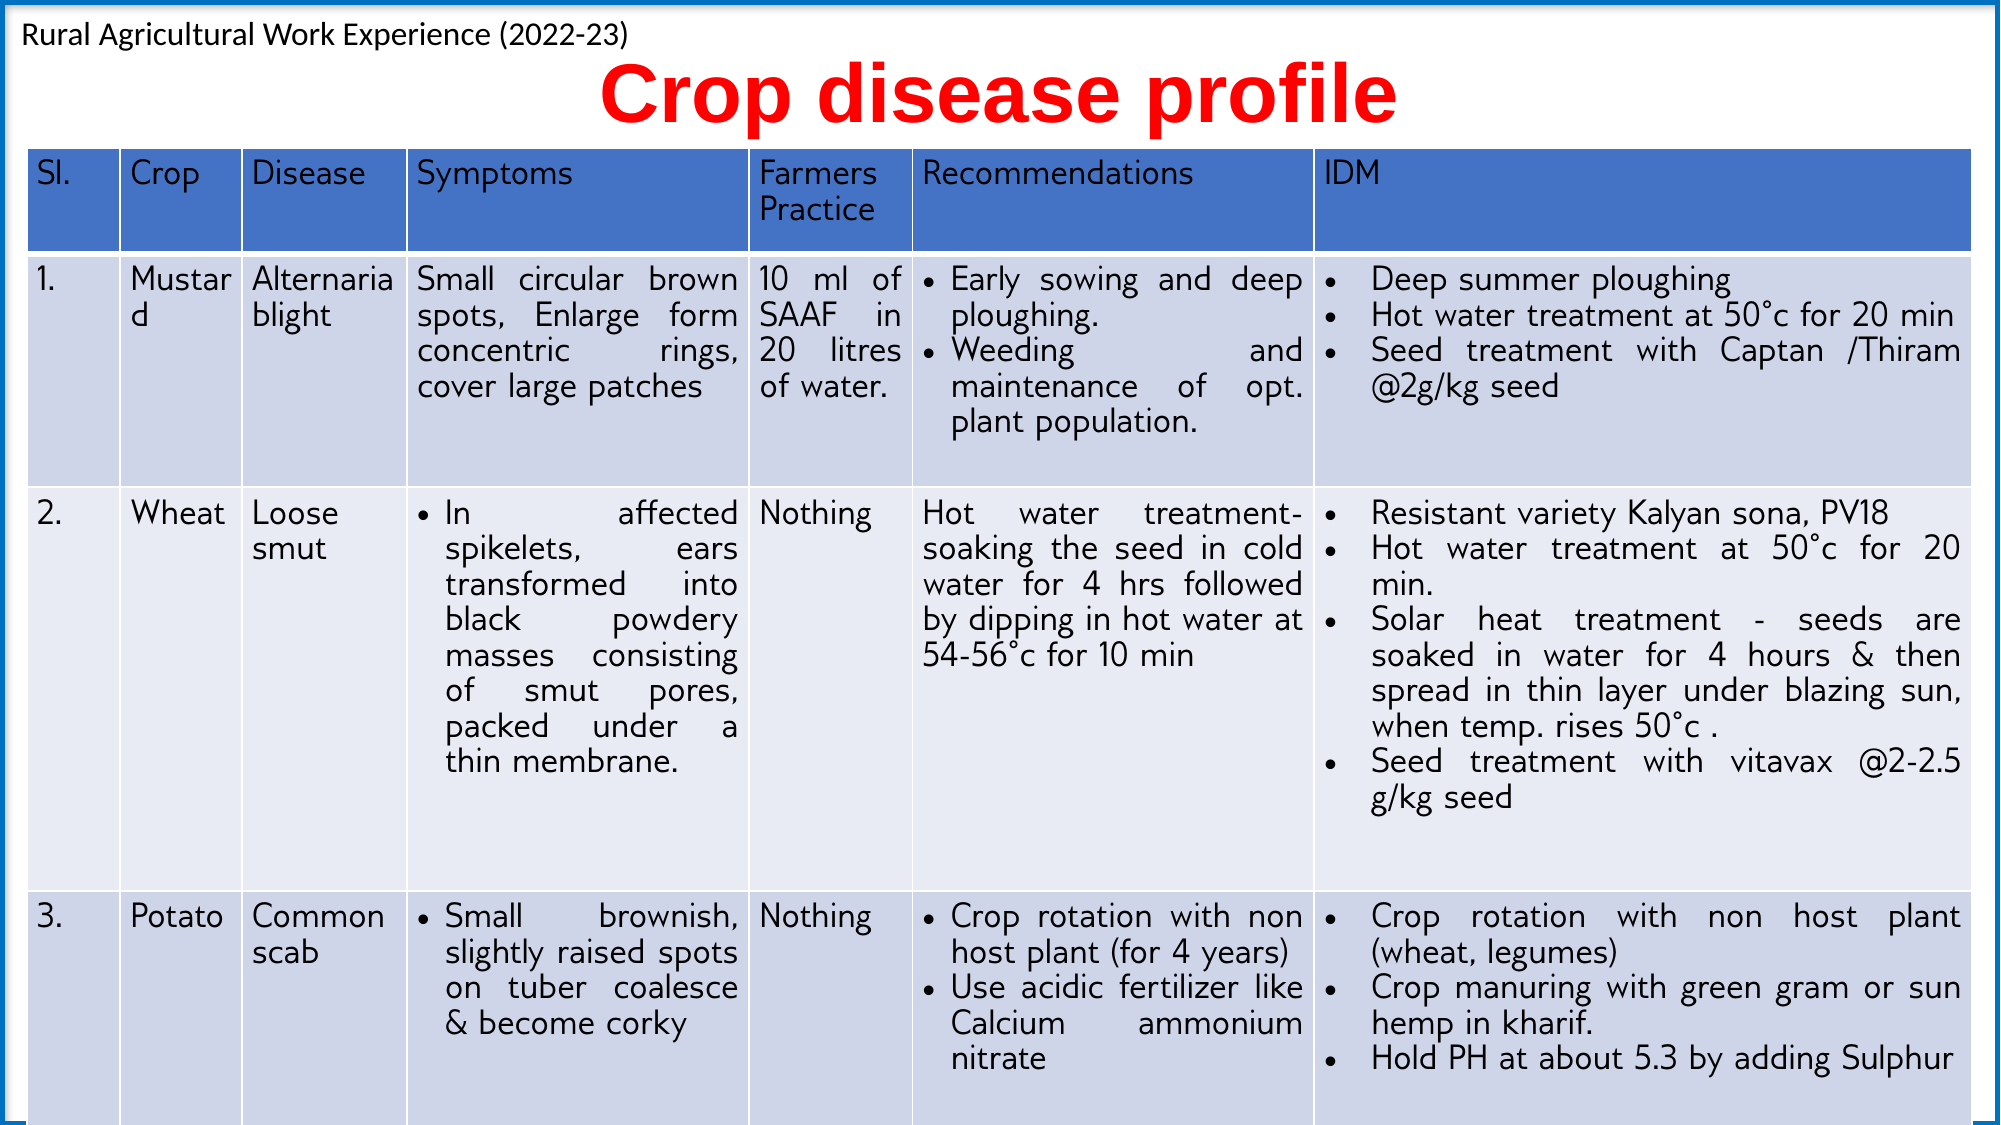

Rural Agricultural Work Experience (2022-23)
Crop disease profile
| Sl. | Crop | Disease | Symptoms | Farmers Practice | Recommendations | IDM |
| --- | --- | --- | --- | --- | --- | --- |
| 1. | Mustard | Alternaria blight | Small circular brown spots, Enlarge form concentric rings, cover large patches | 10 ml of SAAF in 20 litres of water. | Early sowing and deep ploughing. Weeding and maintenance of opt. plant population. | Deep summer ploughing Hot water treatment at 50˚c for 20 min Seed treatment with Captan /Thiram @2g/kg seed |
| 2. | Wheat | Loose smut | In affected spikelets, ears transformed into black powdery masses consisting of smut pores, packed under a thin membrane. | Nothing | Hot water treatment-soaking the seed in cold water for 4 hrs followed by dipping in hot water at 54-56˚c for 10 min | Resistant variety Kalyan sona, PV18 Hot water treatment at 50˚c for 20 min. Solar heat treatment - seeds are soaked in water for 4 hours & then spread in thin layer under blazing sun, when temp. rises 50˚c . Seed treatment with vitavax @2-2.5 g/kg seed |
| 3. | Potato | Common scab | Small brownish, slightly raised spots on tuber coalesce & become corky | Nothing | Crop rotation with non host plant (for 4 years) Use acidic fertilizer like Calcium ammonium nitrate | Crop rotation with non host plant (wheat, legumes) Crop manuring with green gram or sun hemp in kharif. Hold PH at about 5.3 by adding Sulphur |